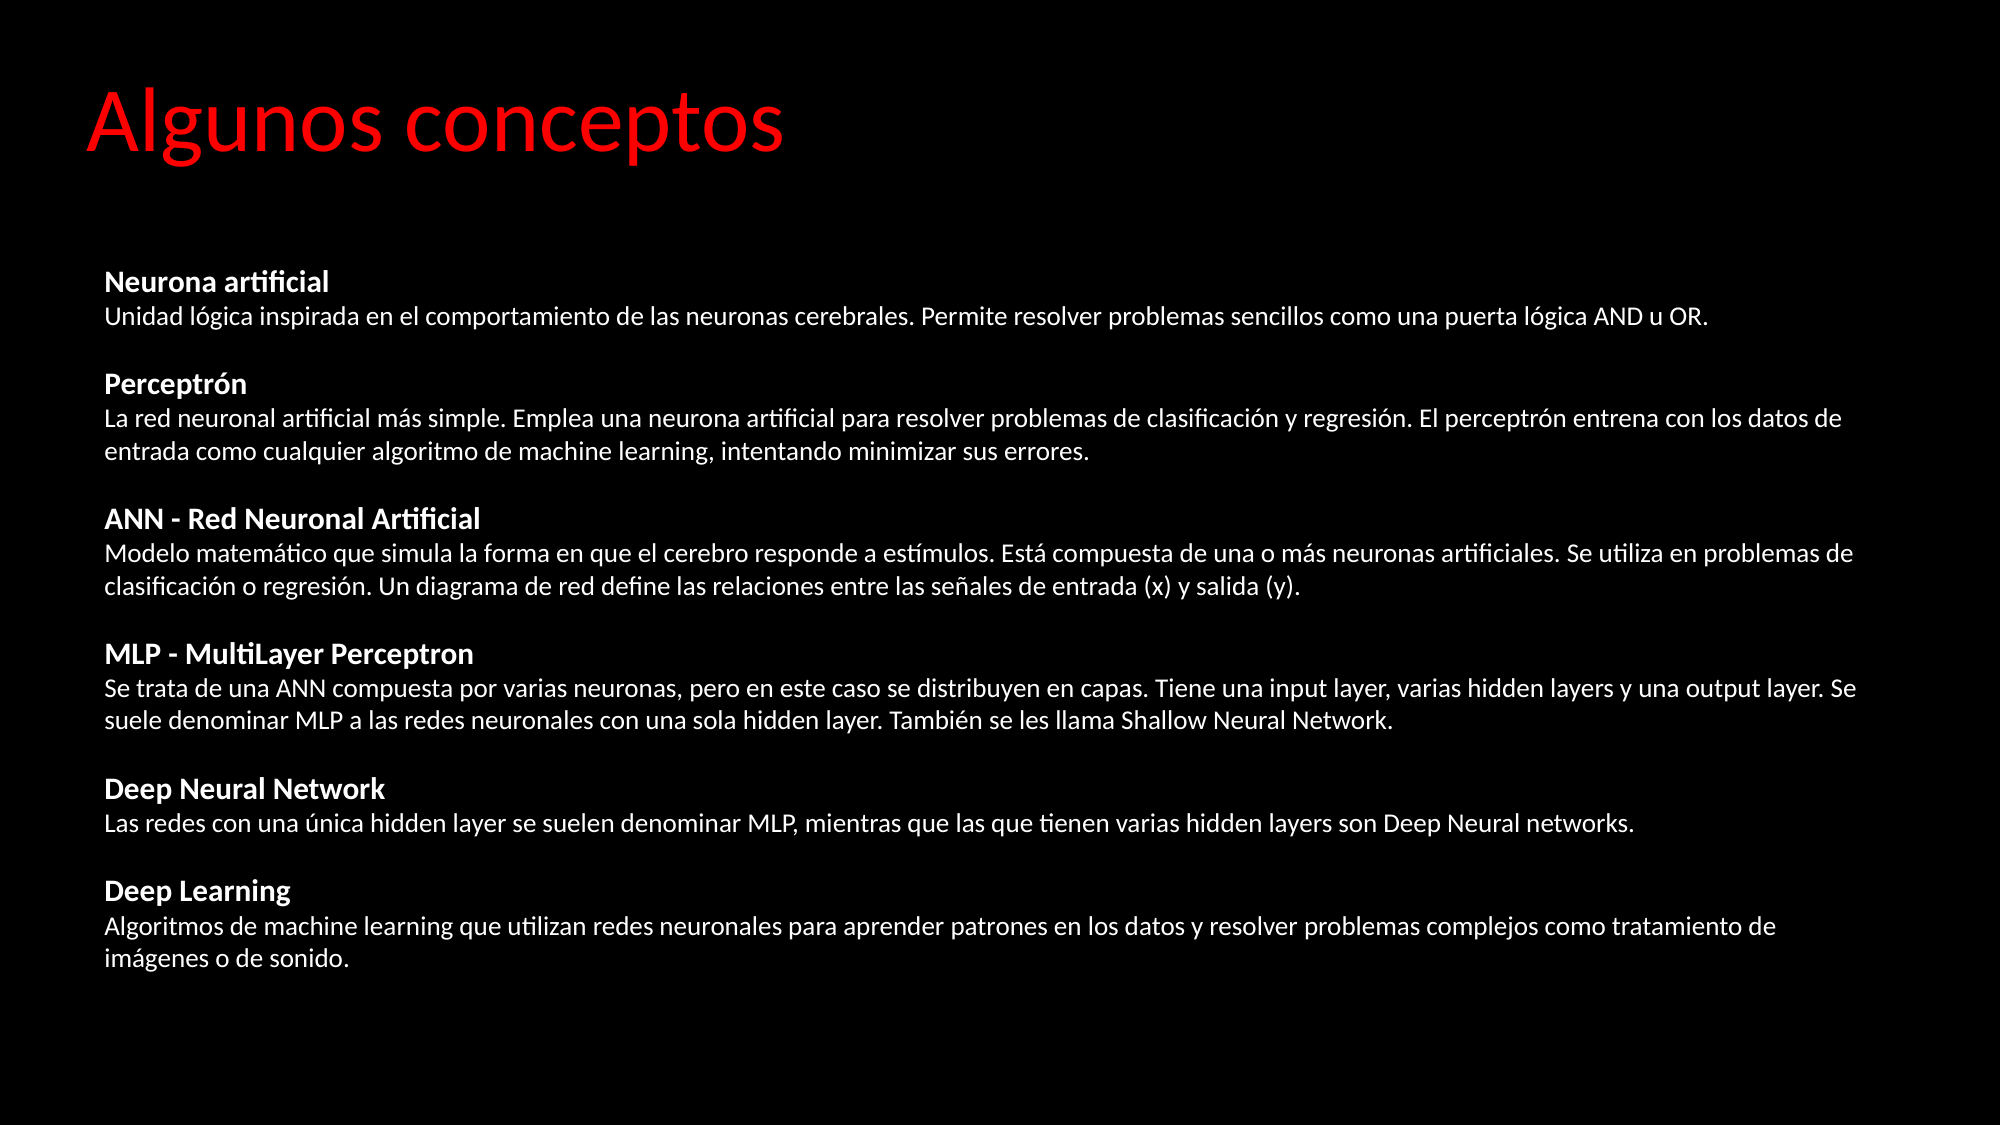

# Algunos conceptos
Neurona artificial
Unidad lógica inspirada en el comportamiento de las neuronas cerebrales. Permite resolver problemas sencillos como una puerta lógica AND u OR.

Perceptrón
La red neuronal artificial más simple. Emplea una neurona artificial para resolver problemas de clasificación y regresión. El perceptrón entrena con los datos de entrada como cualquier algoritmo de machine learning, intentando minimizar sus errores.

ANN - Red Neuronal Artificial
Modelo matemático que simula la forma en que el cerebro responde a estímulos. Está compuesta de una o más neuronas artificiales. Se utiliza en problemas de clasificación o regresión. Un diagrama de red define las relaciones entre las señales de entrada (x) y salida (y).

MLP - MultiLayer Perceptron
Se trata de una ANN compuesta por varias neuronas, pero en este caso se distribuyen en capas. Tiene una input layer, varias hidden layers y una output layer. Se suele denominar MLP a las redes neuronales con una sola hidden layer. También se les llama Shallow Neural Network.

Deep Neural Network
Las redes con una única hidden layer se suelen denominar MLP, mientras que las que tienen varias hidden layers son Deep Neural networks.

Deep Learning
Algoritmos de machine learning que utilizan redes neuronales para aprender patrones en los datos y resolver problemas complejos como tratamiento de imágenes o de sonido.